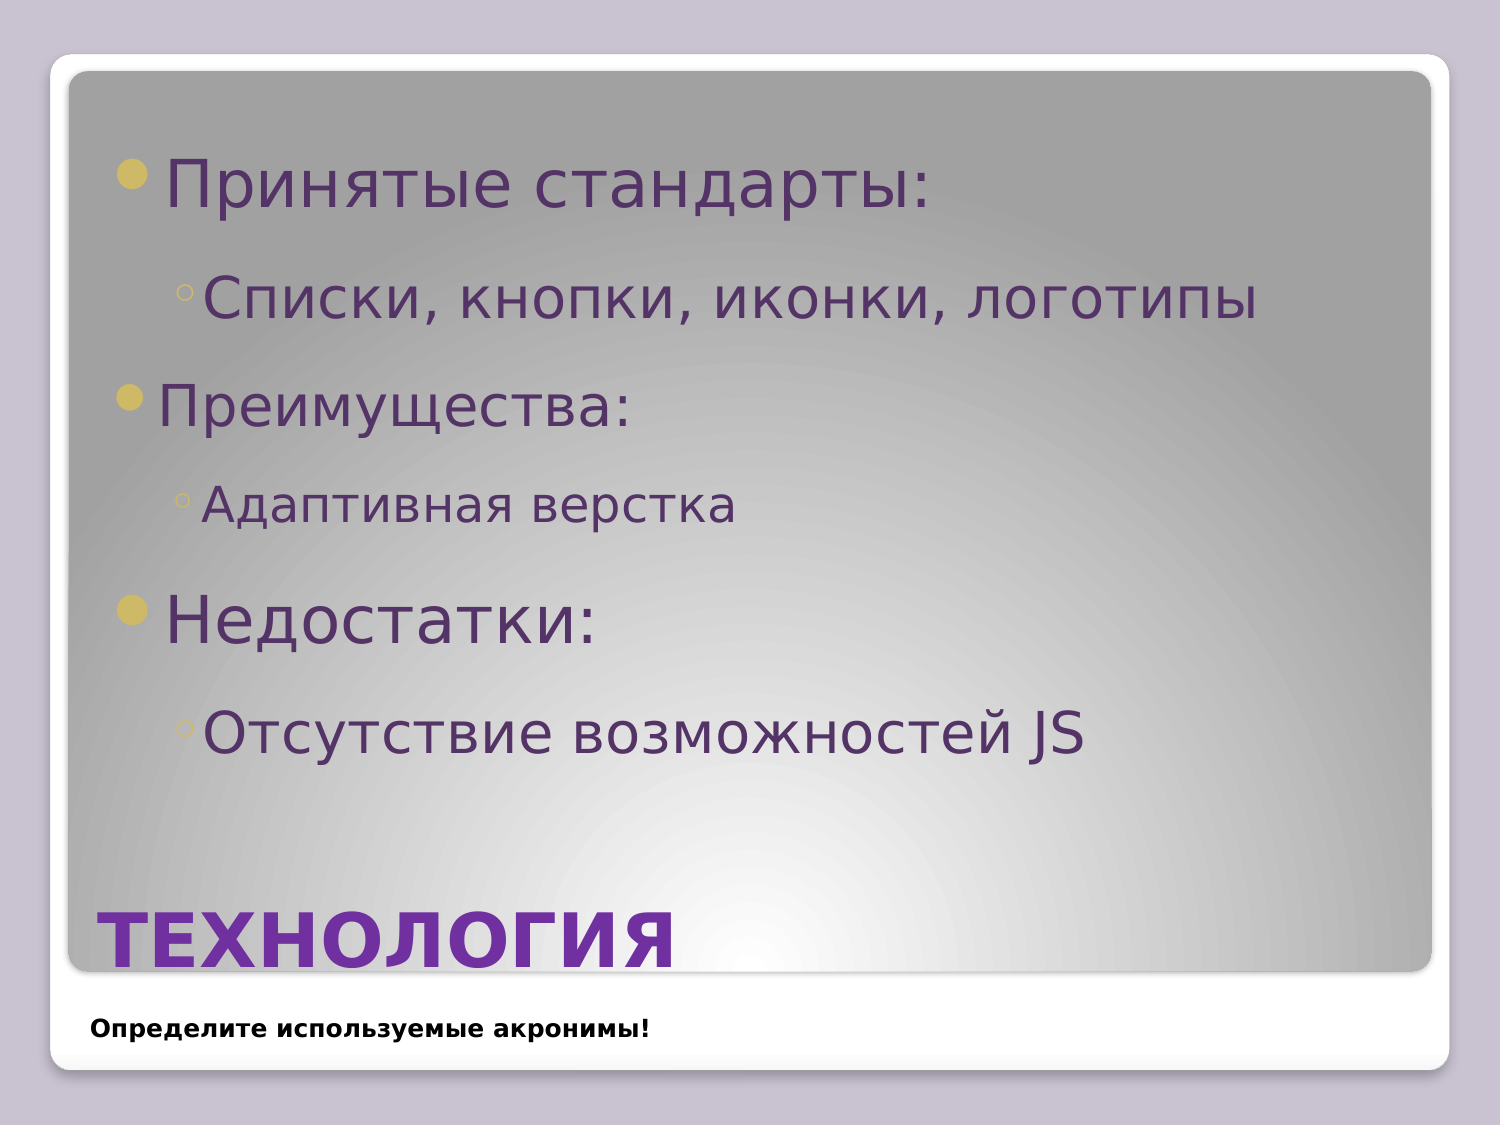

Принятые стандарты:
Списки, кнопки, иконки, логотипы
Преимущества:
Адаптивная верстка
Недостатки:
Отсутствие возможностей JS
# Технология
Определите используемые акронимы!